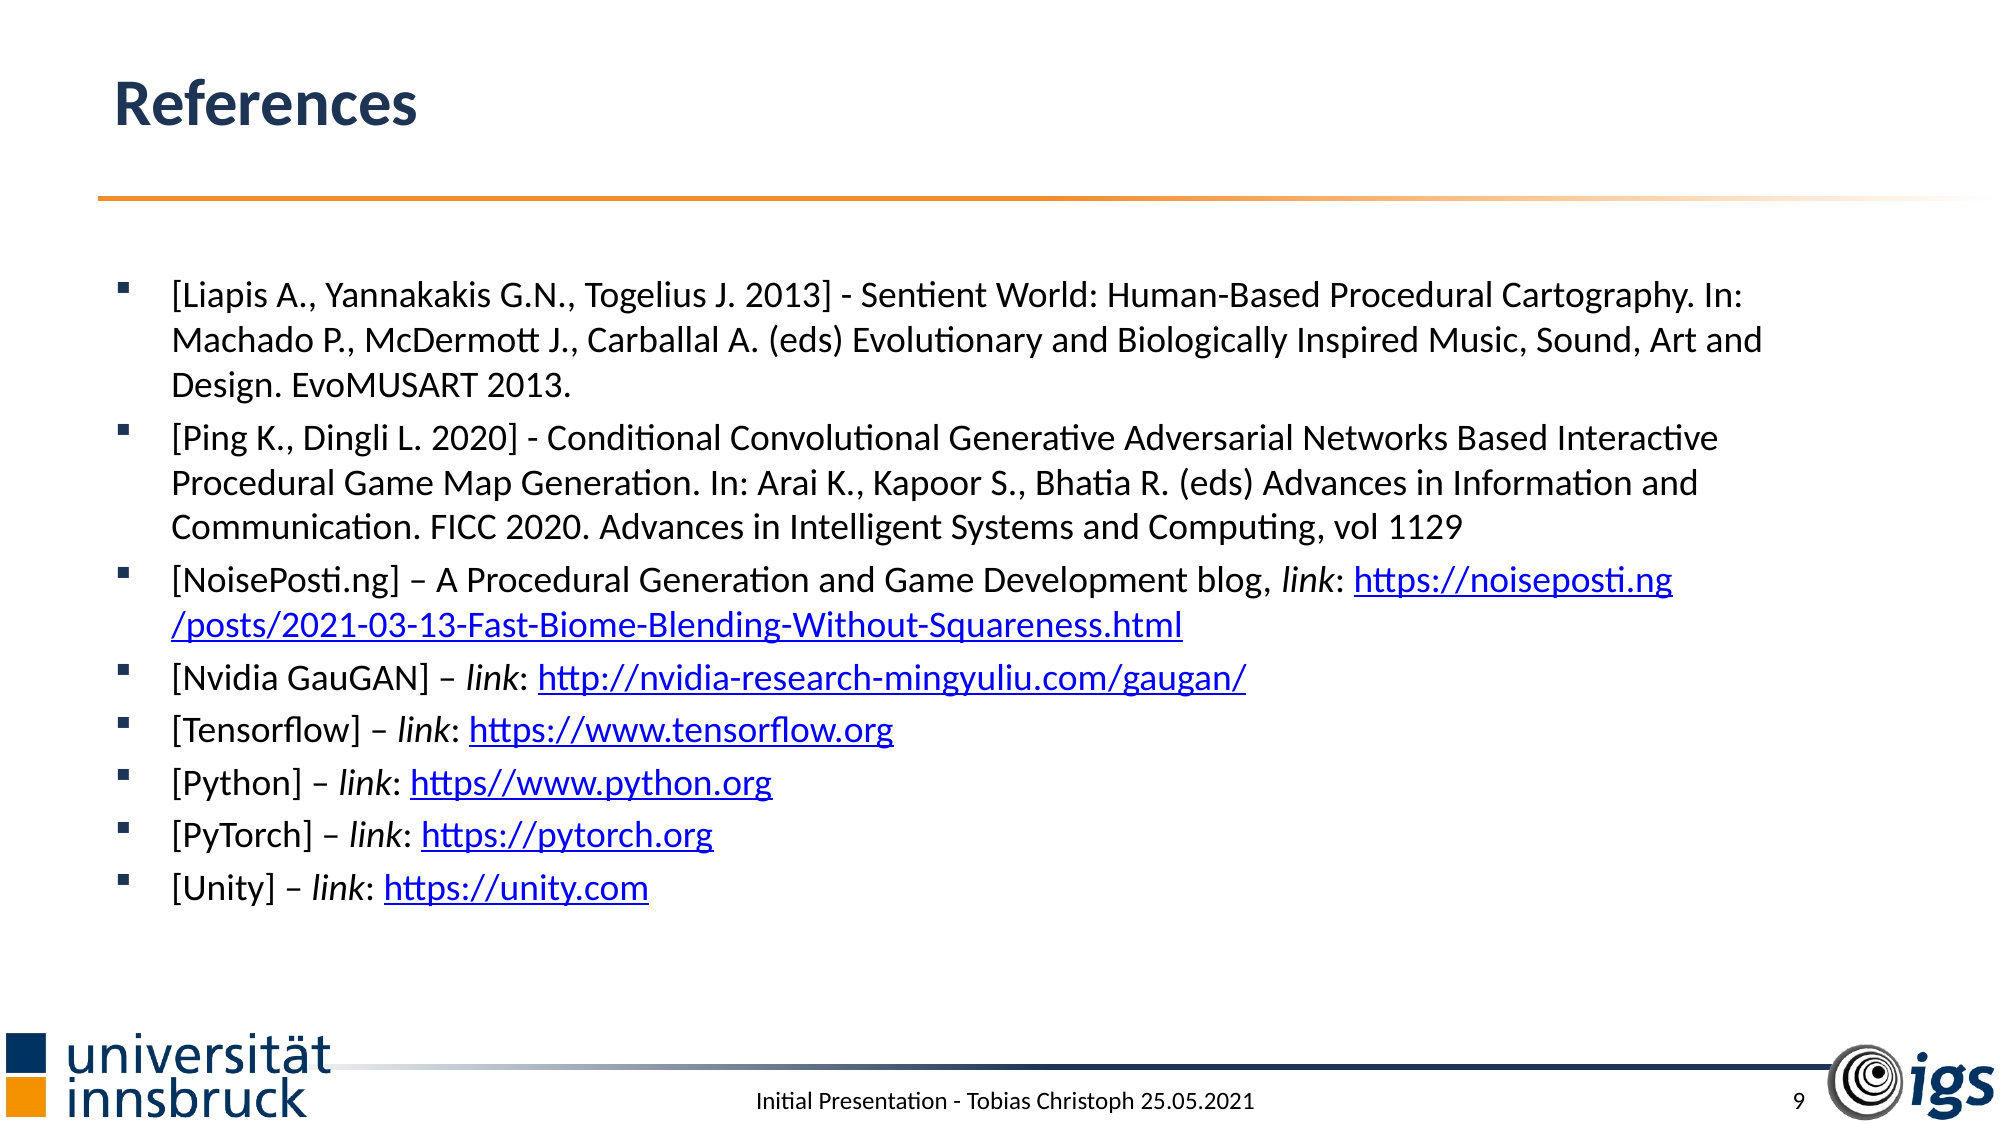

# References
[Liapis A., Yannakakis G.N., Togelius J. 2013] - Sentient World: Human-Based Procedural Cartography. In: Machado P., McDermott J., Carballal A. (eds) Evolutionary and Biologically Inspired Music, Sound, Art and Design. EvoMUSART 2013.
[Ping K., Dingli L. 2020] - Conditional Convolutional Generative Adversarial Networks Based Interactive Procedural Game Map Generation. In: Arai K., Kapoor S., Bhatia R. (eds) Advances in Information and Communication. FICC 2020. Advances in Intelligent Systems and Computing, vol 1129
[NoisePosti.ng] – A Procedural Generation and Game Development blog, link: https://noiseposti.ng/posts/2021-03-13-Fast-Biome-Blending-Without-Squareness.html
[Nvidia GauGAN] – link: http://nvidia-research-mingyuliu.com/gaugan/
[Tensorflow] – link: https://www.tensorflow.org
[Python] – link: https//www.python.org
[PyTorch] – link: https://pytorch.org
[Unity] – link: https://unity.com
9
Initial Presentation - Tobias Christoph 25.05.2021